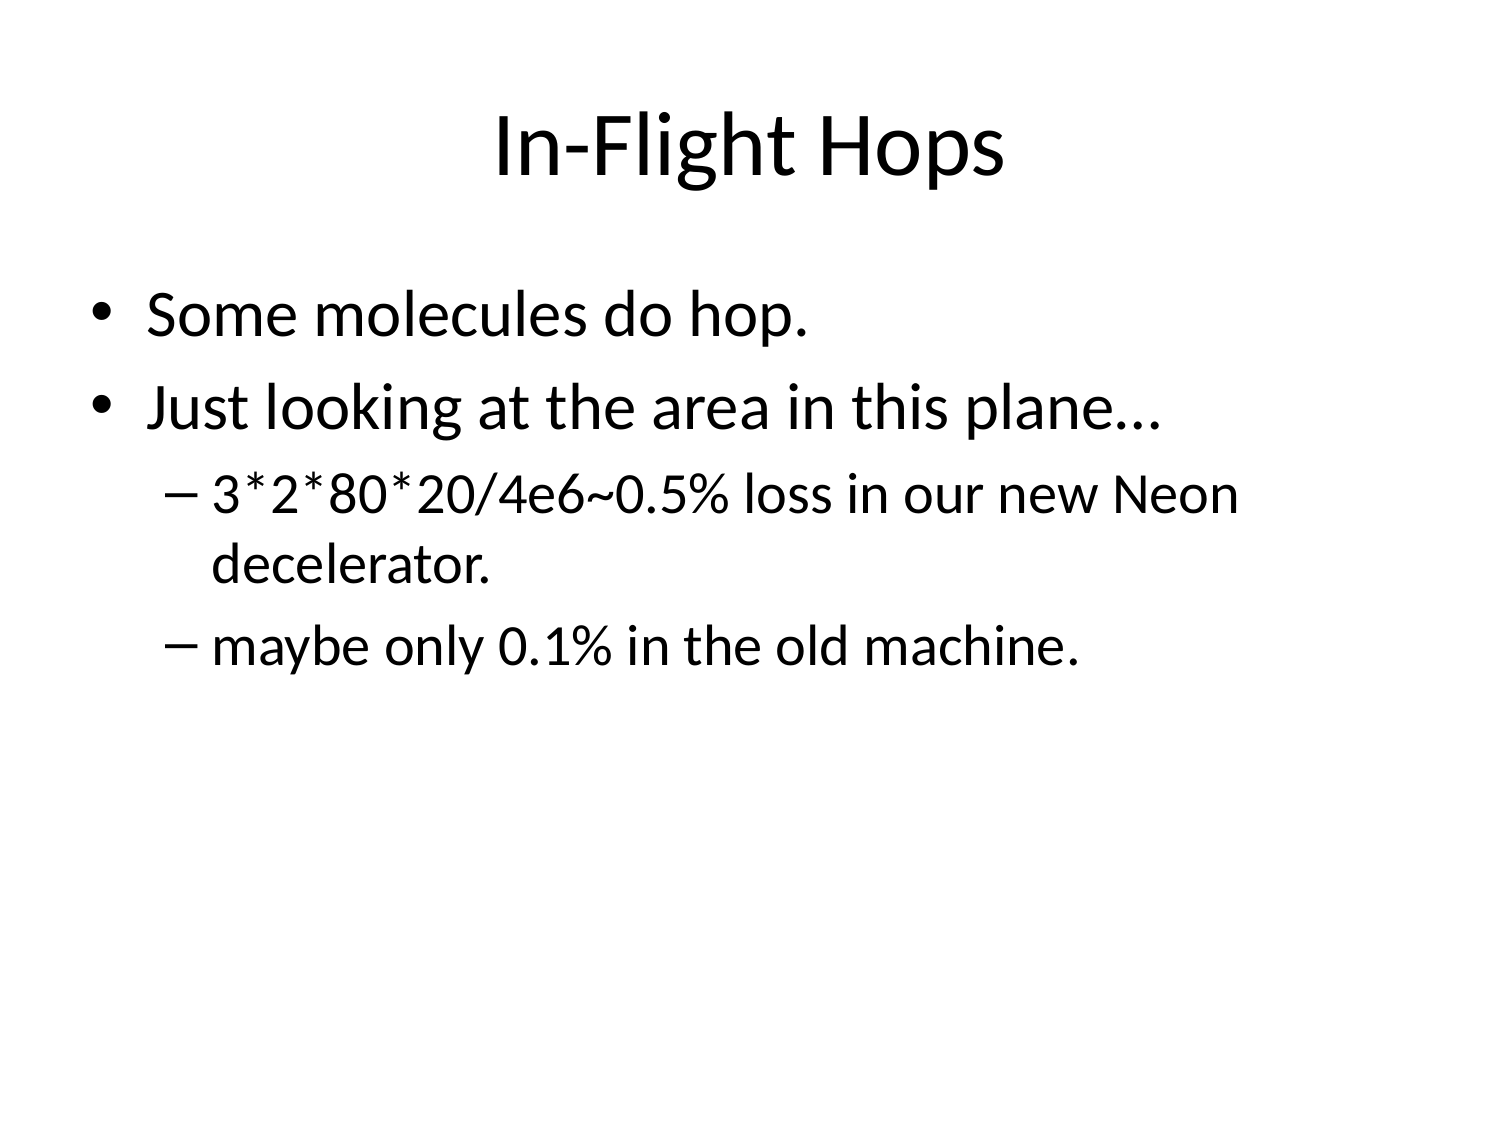

# In-Flight Hops
Some molecules do hop.
Just looking at the area in this plane…
3*2*80*20/4e6~0.5% loss in our new Neon decelerator.
maybe only 0.1% in the old machine.